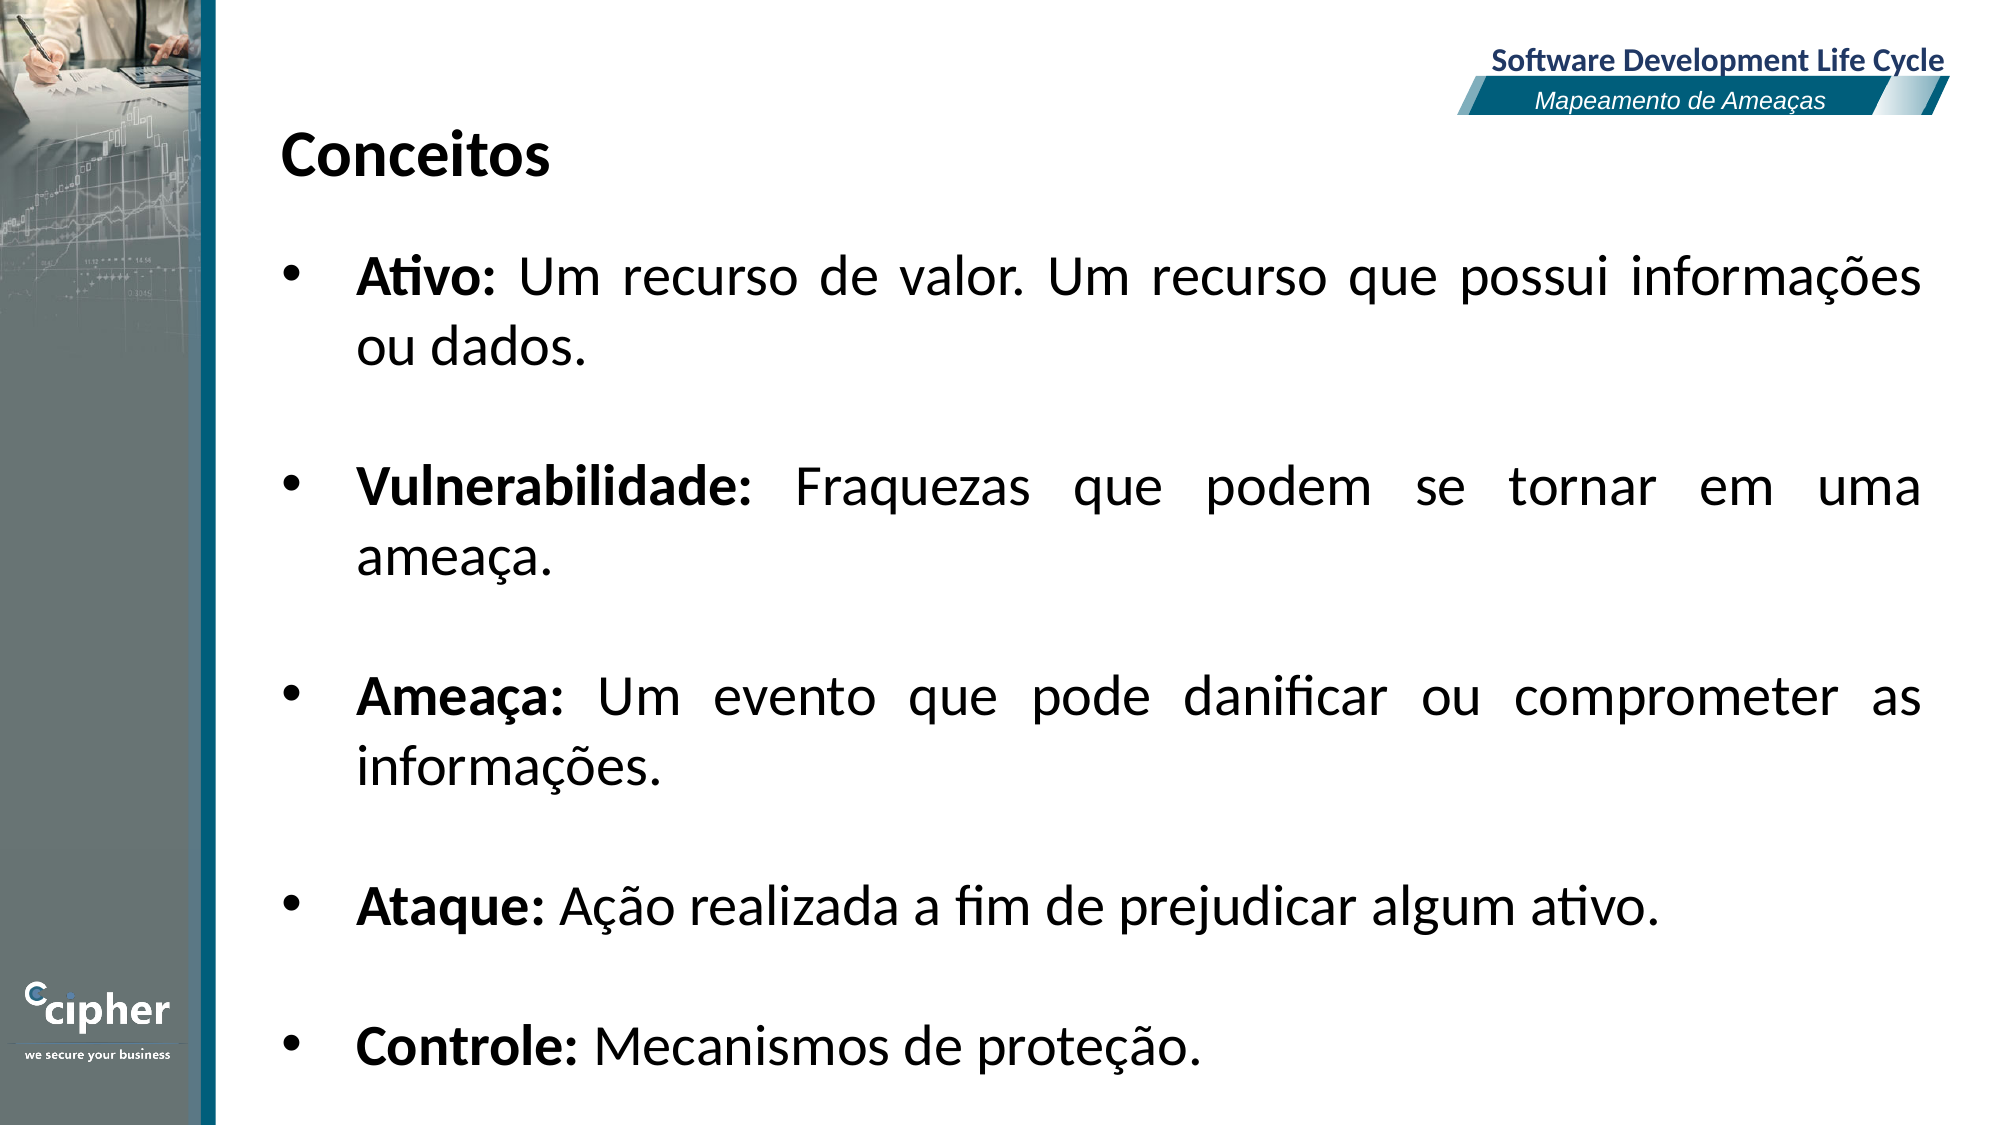

Software Development Life Cycle
Mapeamento de Ameaças

Conceitos
Ativo: Um recurso de valor. Um recurso que possui informações ou dados.

Vulnerabilidade: Fraquezas que podem se tornar em uma ameaça.

Ameaça: Um evento que pode danificar ou comprometer as informações.

Ataque: Ação realizada a fim de prejudicar algum ativo.

Controle: Mecanismos de proteção.